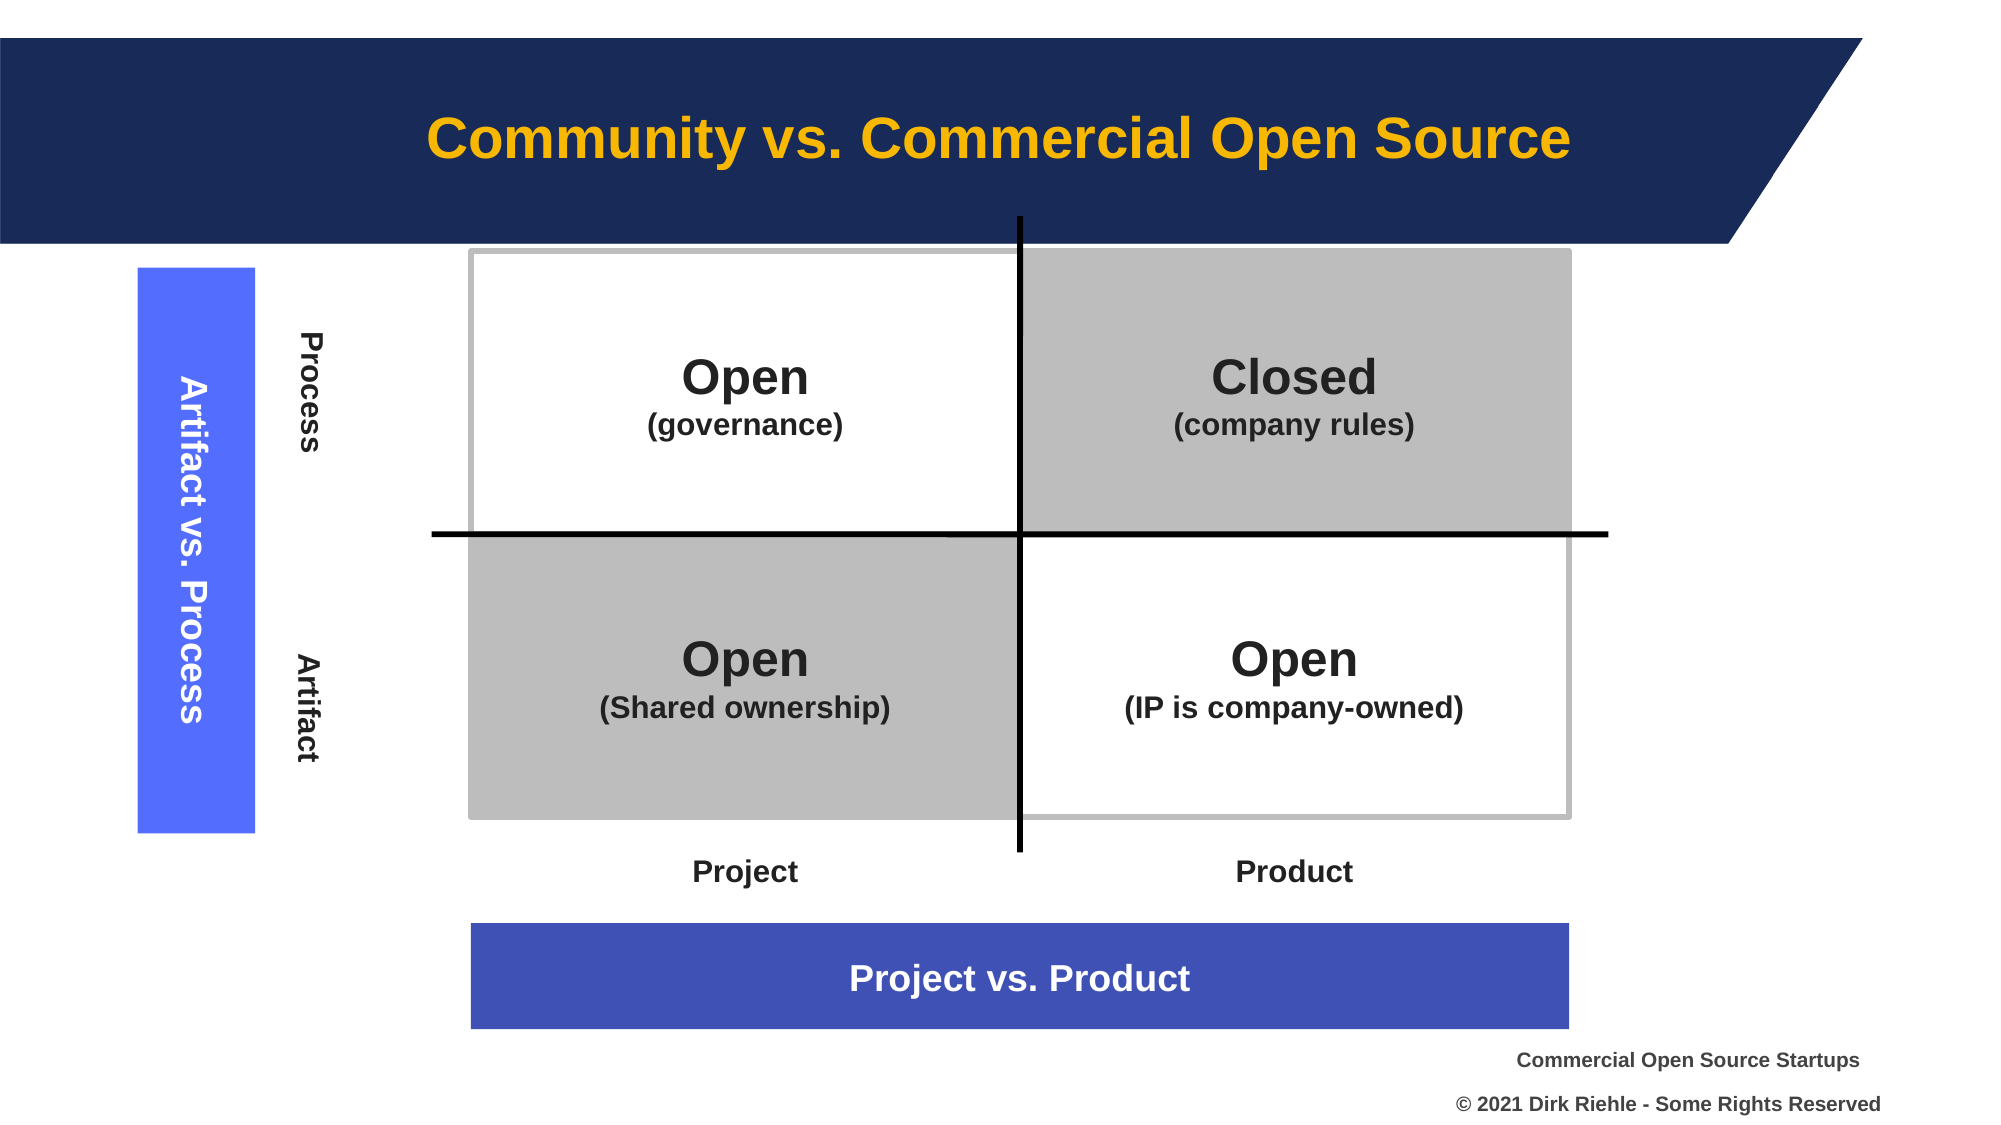

# Community vs. Commercial Open Source

Open
(governance)
Closed
(company rules)
Process
Artifact vs. Process

Open
(Shared ownership)
Open
(IP is company-owned)
Artifact
Project
Product
Project vs. Product

Commercial Open Source Startups
© 2021 Dirk Riehle - Some Rights Reserved